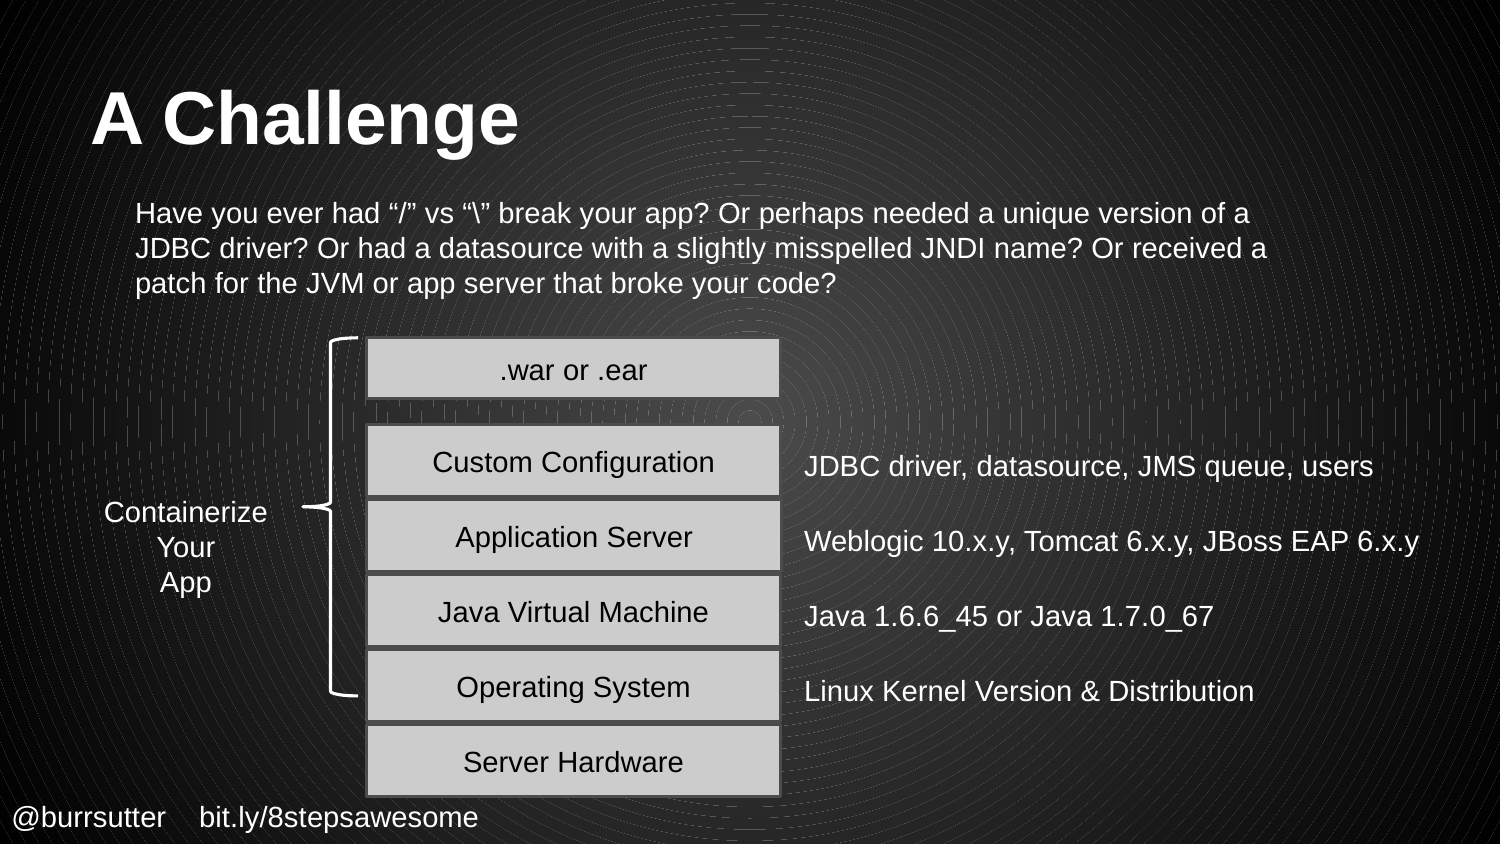

# A Challenge
Have you ever had “/” vs “\” break your app? Or perhaps needed a unique version of a JDBC driver? Or had a datasource with a slightly misspelled JNDI name? Or received a patch for the JVM or app server that broke your code?

.war or .ear
Custom Configuration
JDBC driver, datasource, JMS queue, users
Containerize
Your
App
Application Server
Weblogic 10.x.y, Tomcat 6.x.y, JBoss EAP 6.x.y
Java Virtual Machine
Java 1.6.6_45 or Java 1.7.0_67
Operating System
Linux Kernel Version & Distribution
Server Hardware
@burrsutter    bit.ly/8stepsawesome